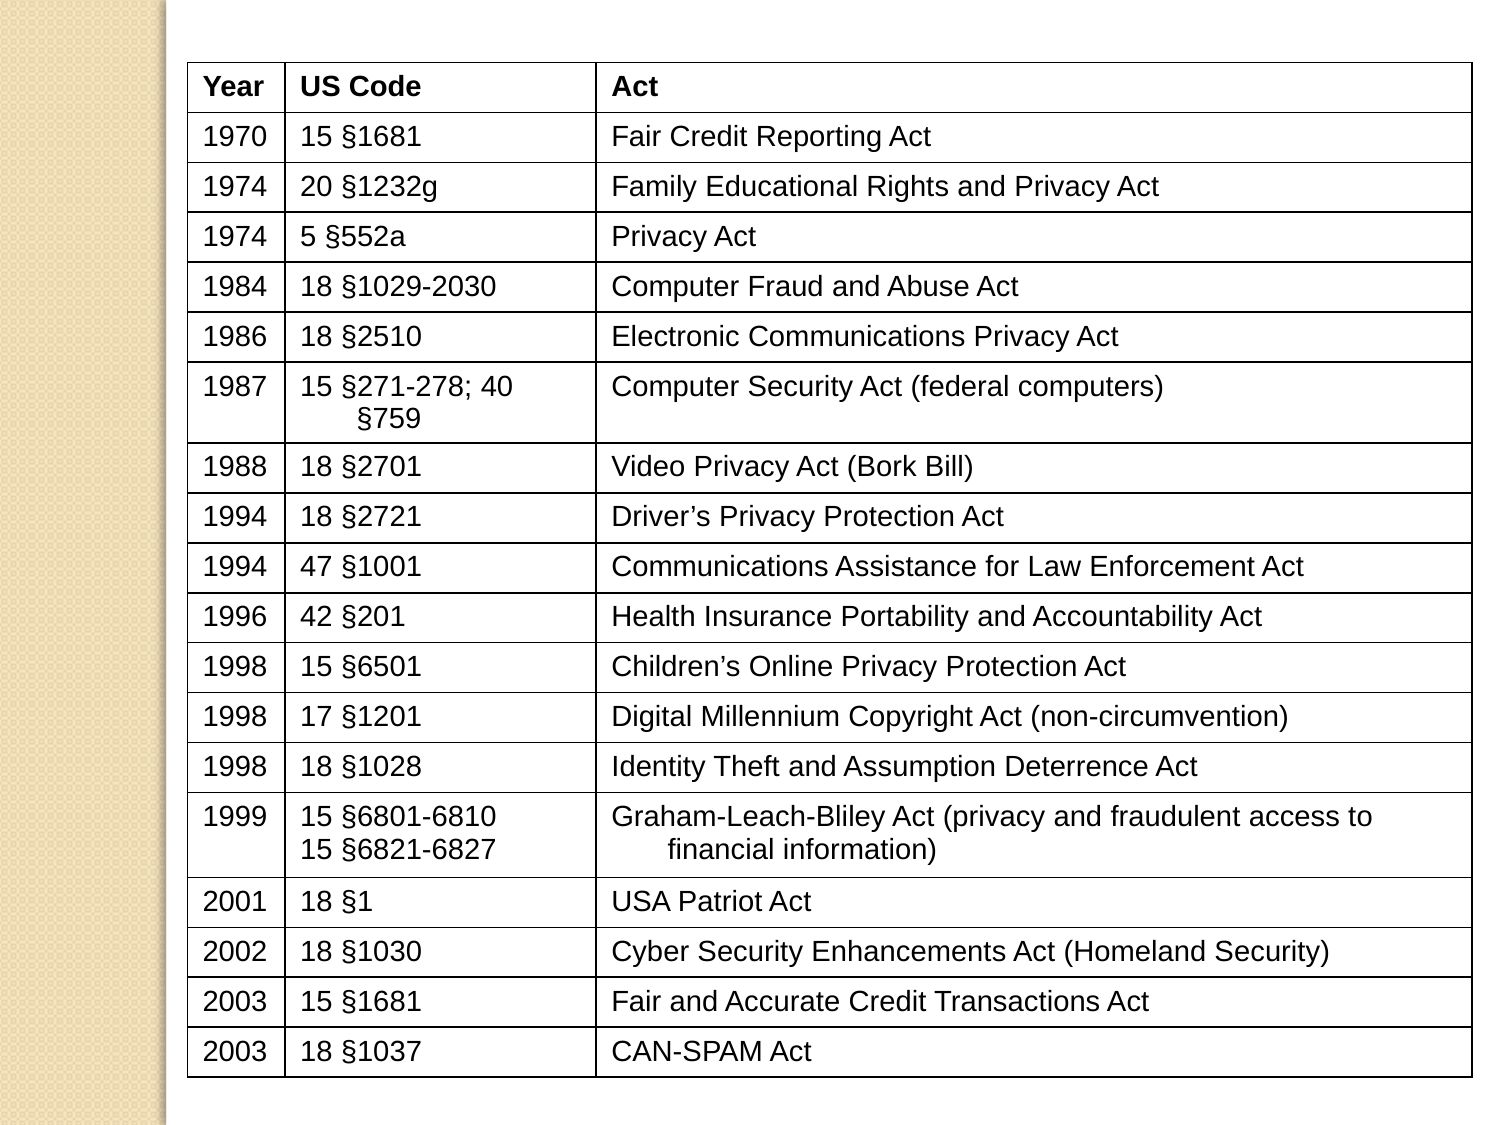

| Year | US Code | Act |
| --- | --- | --- |
| 1970 | 15 §1681 | Fair Credit Reporting Act |
| 1974 | 20 §1232g | Family Educational Rights and Privacy Act |
| 1974 | 5 §552a | Privacy Act |
| 1984 | 18 §1029-2030 | Computer Fraud and Abuse Act |
| 1986 | 18 §2510 | Electronic Communications Privacy Act |
| 1987 | 15 §271-278; 40 §759 | Computer Security Act (federal computers) |
| 1988 | 18 §2701 | Video Privacy Act (Bork Bill) |
| 1994 | 18 §2721 | Driver’s Privacy Protection Act |
| 1994 | 47 §1001 | Communications Assistance for Law Enforcement Act |
| 1996 | 42 §201 | Health Insurance Portability and Accountability Act |
| 1998 | 15 §6501 | Children’s Online Privacy Protection Act |
| 1998 | 17 §1201 | Digital Millennium Copyright Act (non-circumvention) |
| 1998 | 18 §1028 | Identity Theft and Assumption Deterrence Act |
| 1999 | 15 §6801-6810 15 §6821-6827 | Graham-Leach-Bliley Act (privacy and fraudulent access to financial information) |
| 2001 | 18 §1 | USA Patriot Act |
| 2002 | 18 §1030 | Cyber Security Enhancements Act (Homeland Security) |
| 2003 | 15 §1681 | Fair and Accurate Credit Transactions Act |
| 2003 | 18 §1037 | CAN-SPAM Act |